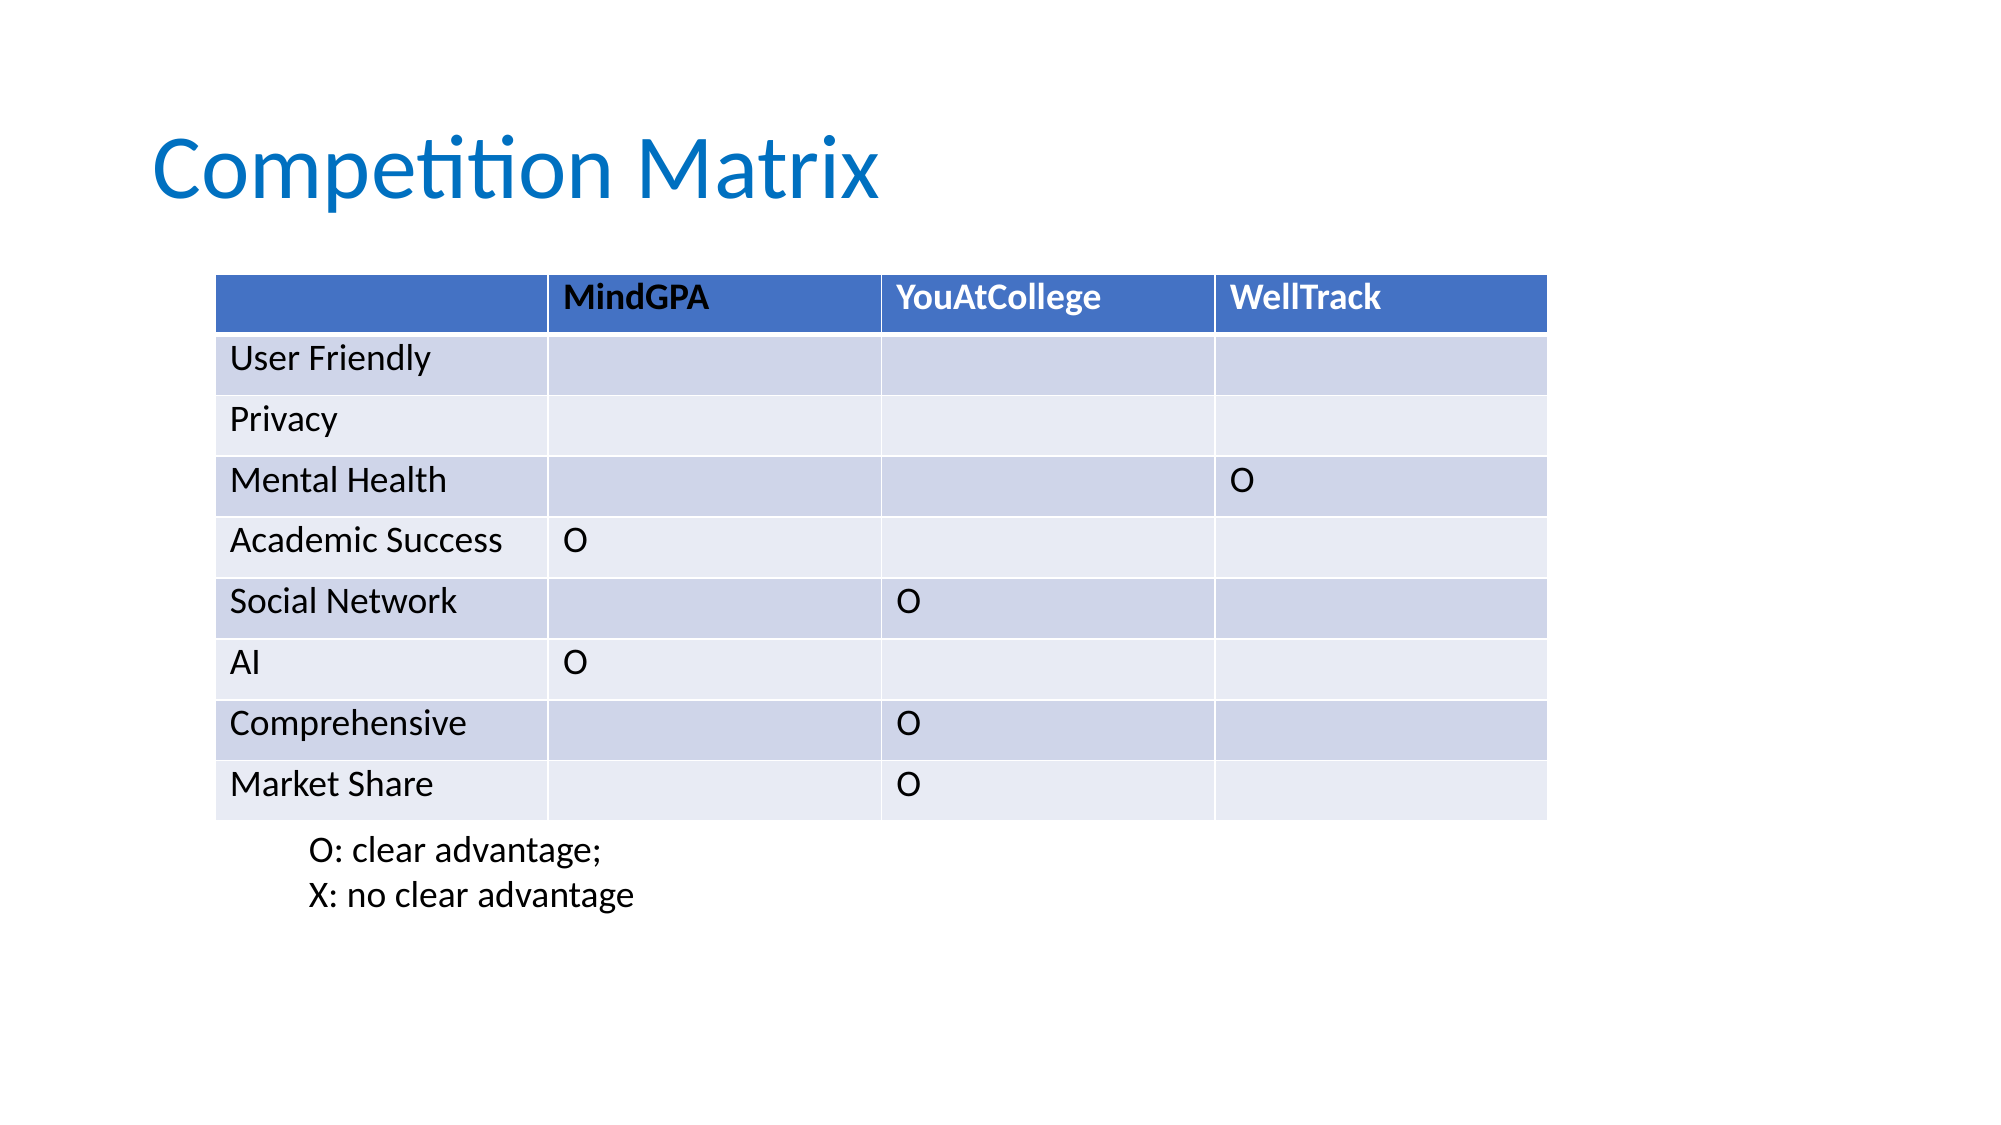

# Competition Matrix
|  | MindGPA | YouAtCollege | WellTrack |
| --- | --- | --- | --- |
| User Friendly |  |  |  |
| Privacy |  |  |  |
| Mental Health |  |  | O |
| Academic Success | O |  |  |
| Social Network |  | O |  |
| AI | O |  |  |
| Comprehensive |  | O |  |
| Market Share |  | O |  |
O: clear advantage;
X: no clear advantage